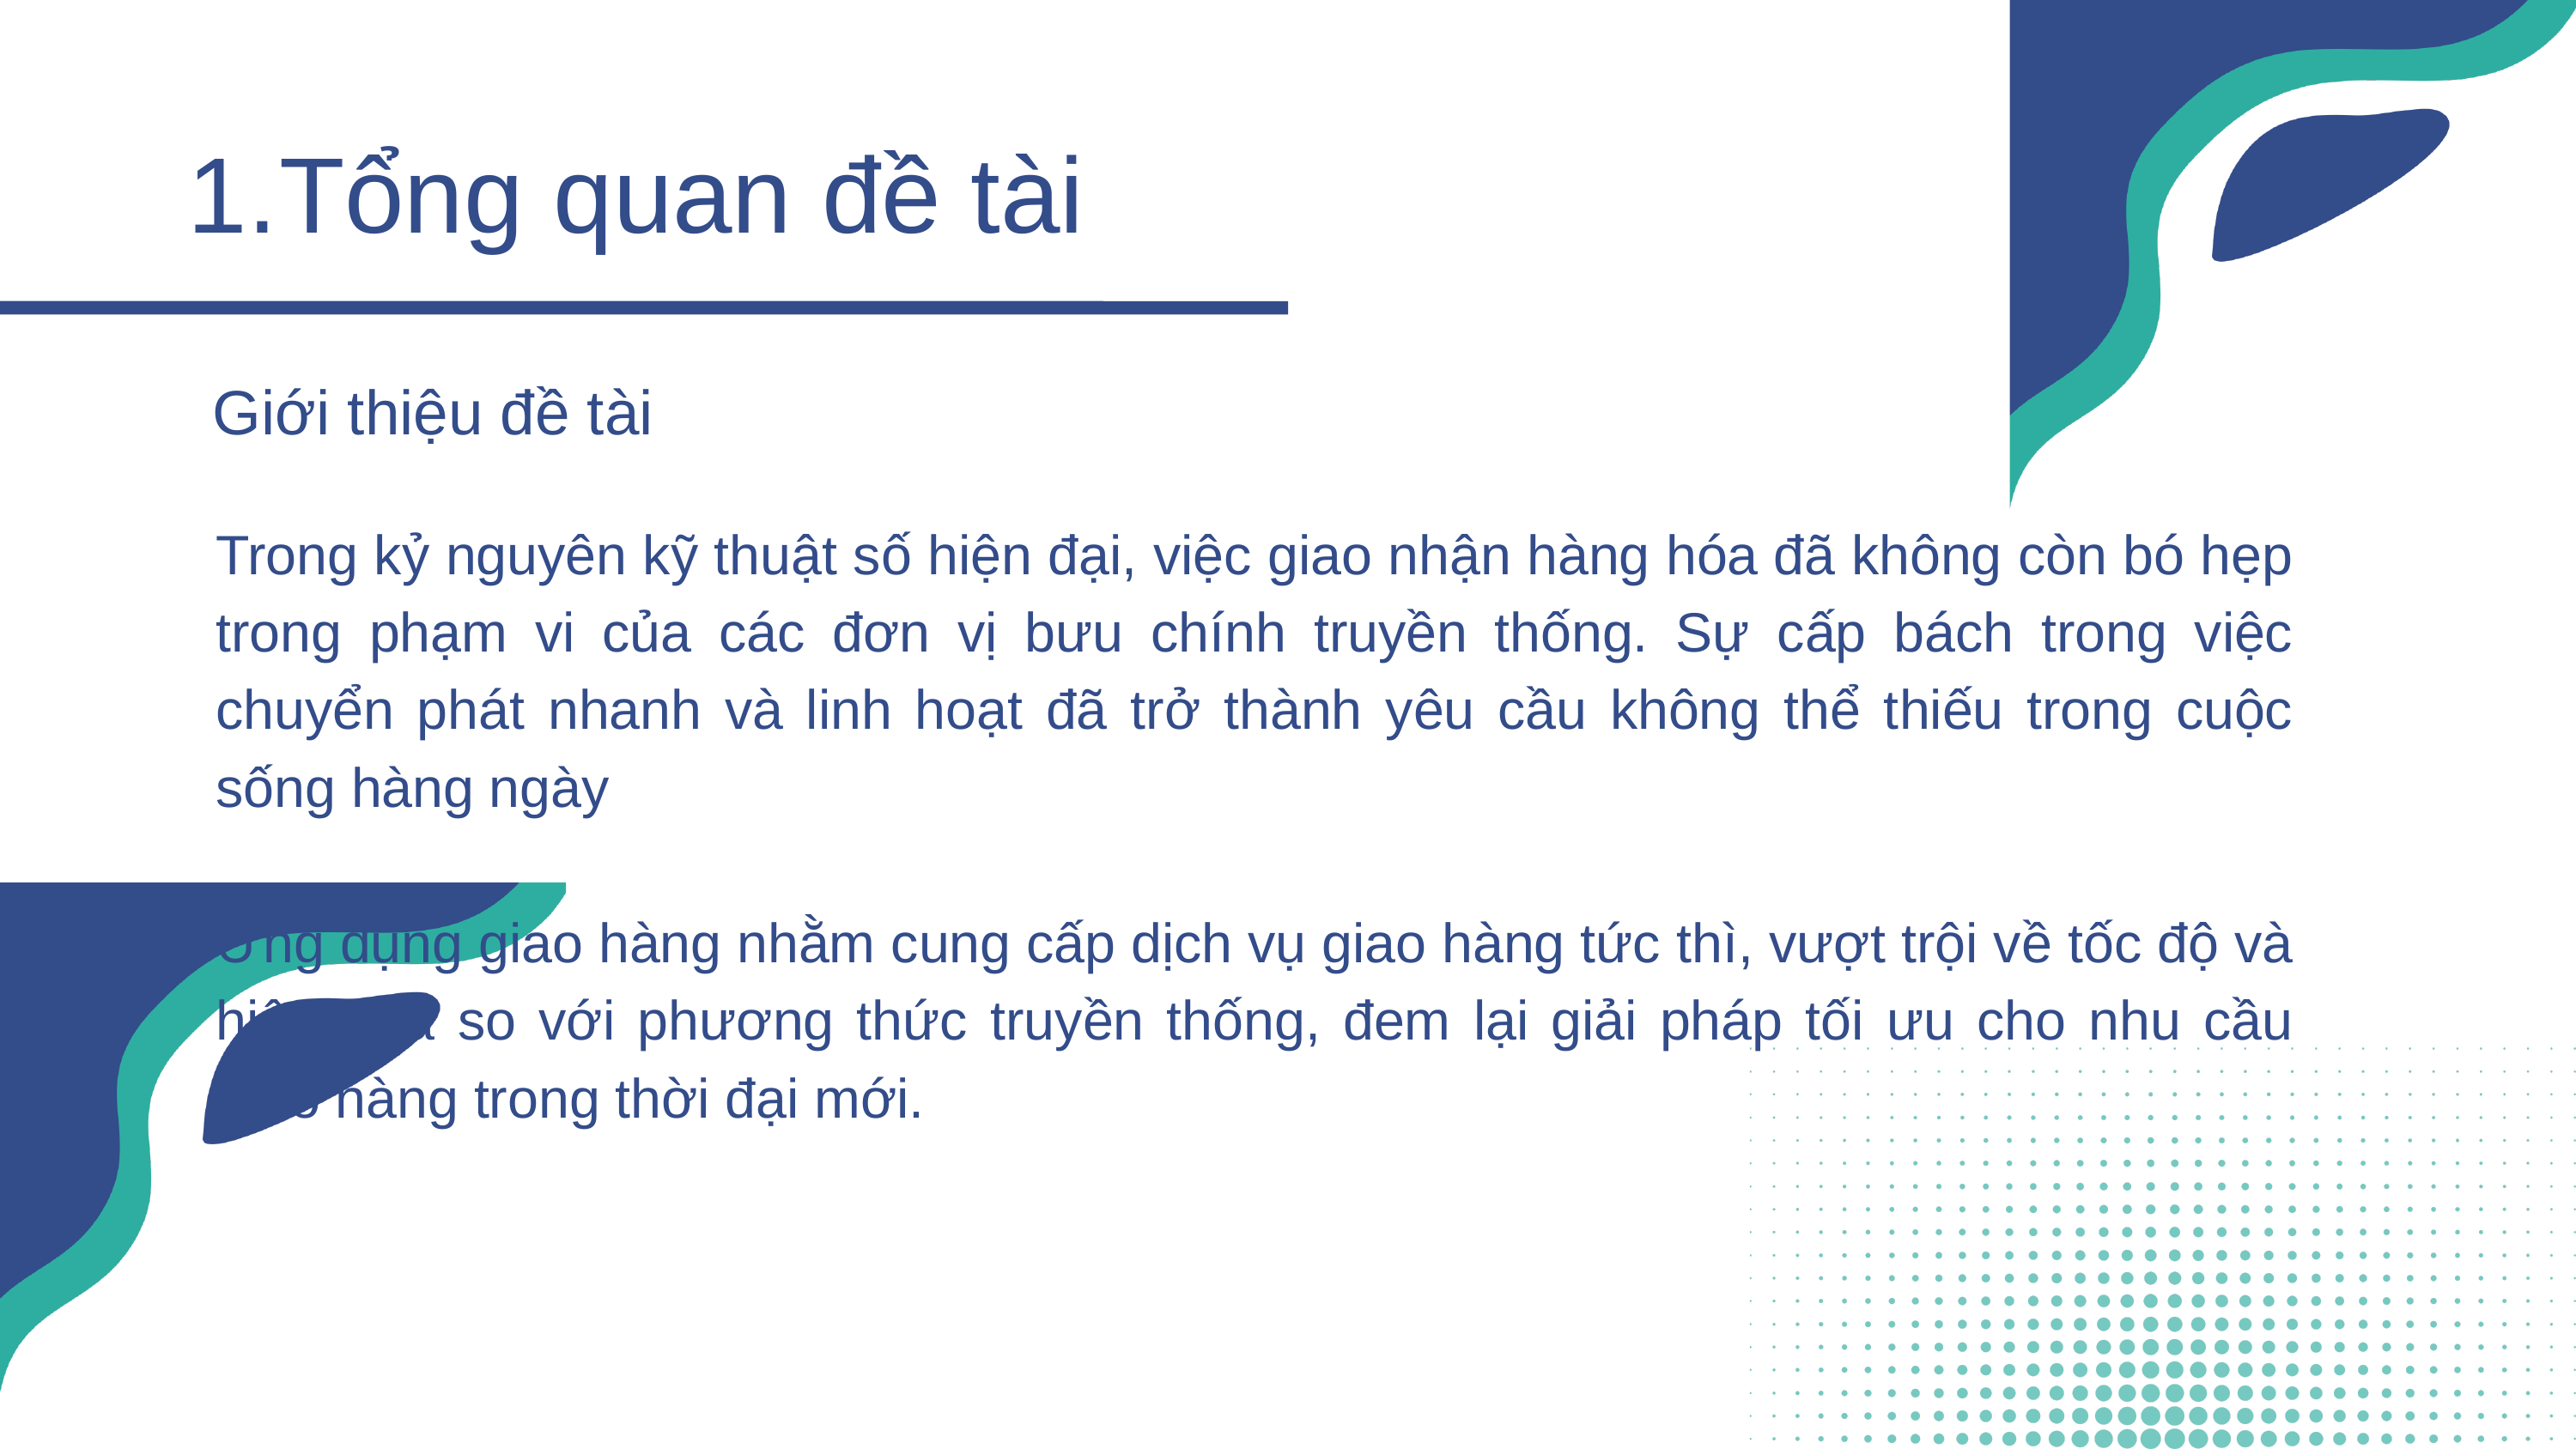

Tổng quan đề tài

Giới thiệu đề tài
Trong kỷ nguyên kỹ thuật số hiện đại, việc giao nhận hàng hóa đã không còn bó hẹp trong phạm vi của các đơn vị bưu chính truyền thống. Sự cấp bách trong việc chuyển phát nhanh và linh hoạt đã trở thành yêu cầu không thể thiếu trong cuộc sống hàng ngày

Ứng dụng giao hàng nhằm cung cấp dịch vụ giao hàng tức thì, vượt trội về tốc độ và hiệu quả so với phương thức truyền thống, đem lại giải pháp tối ưu cho nhu cầu giao hàng trong thời đại mới.